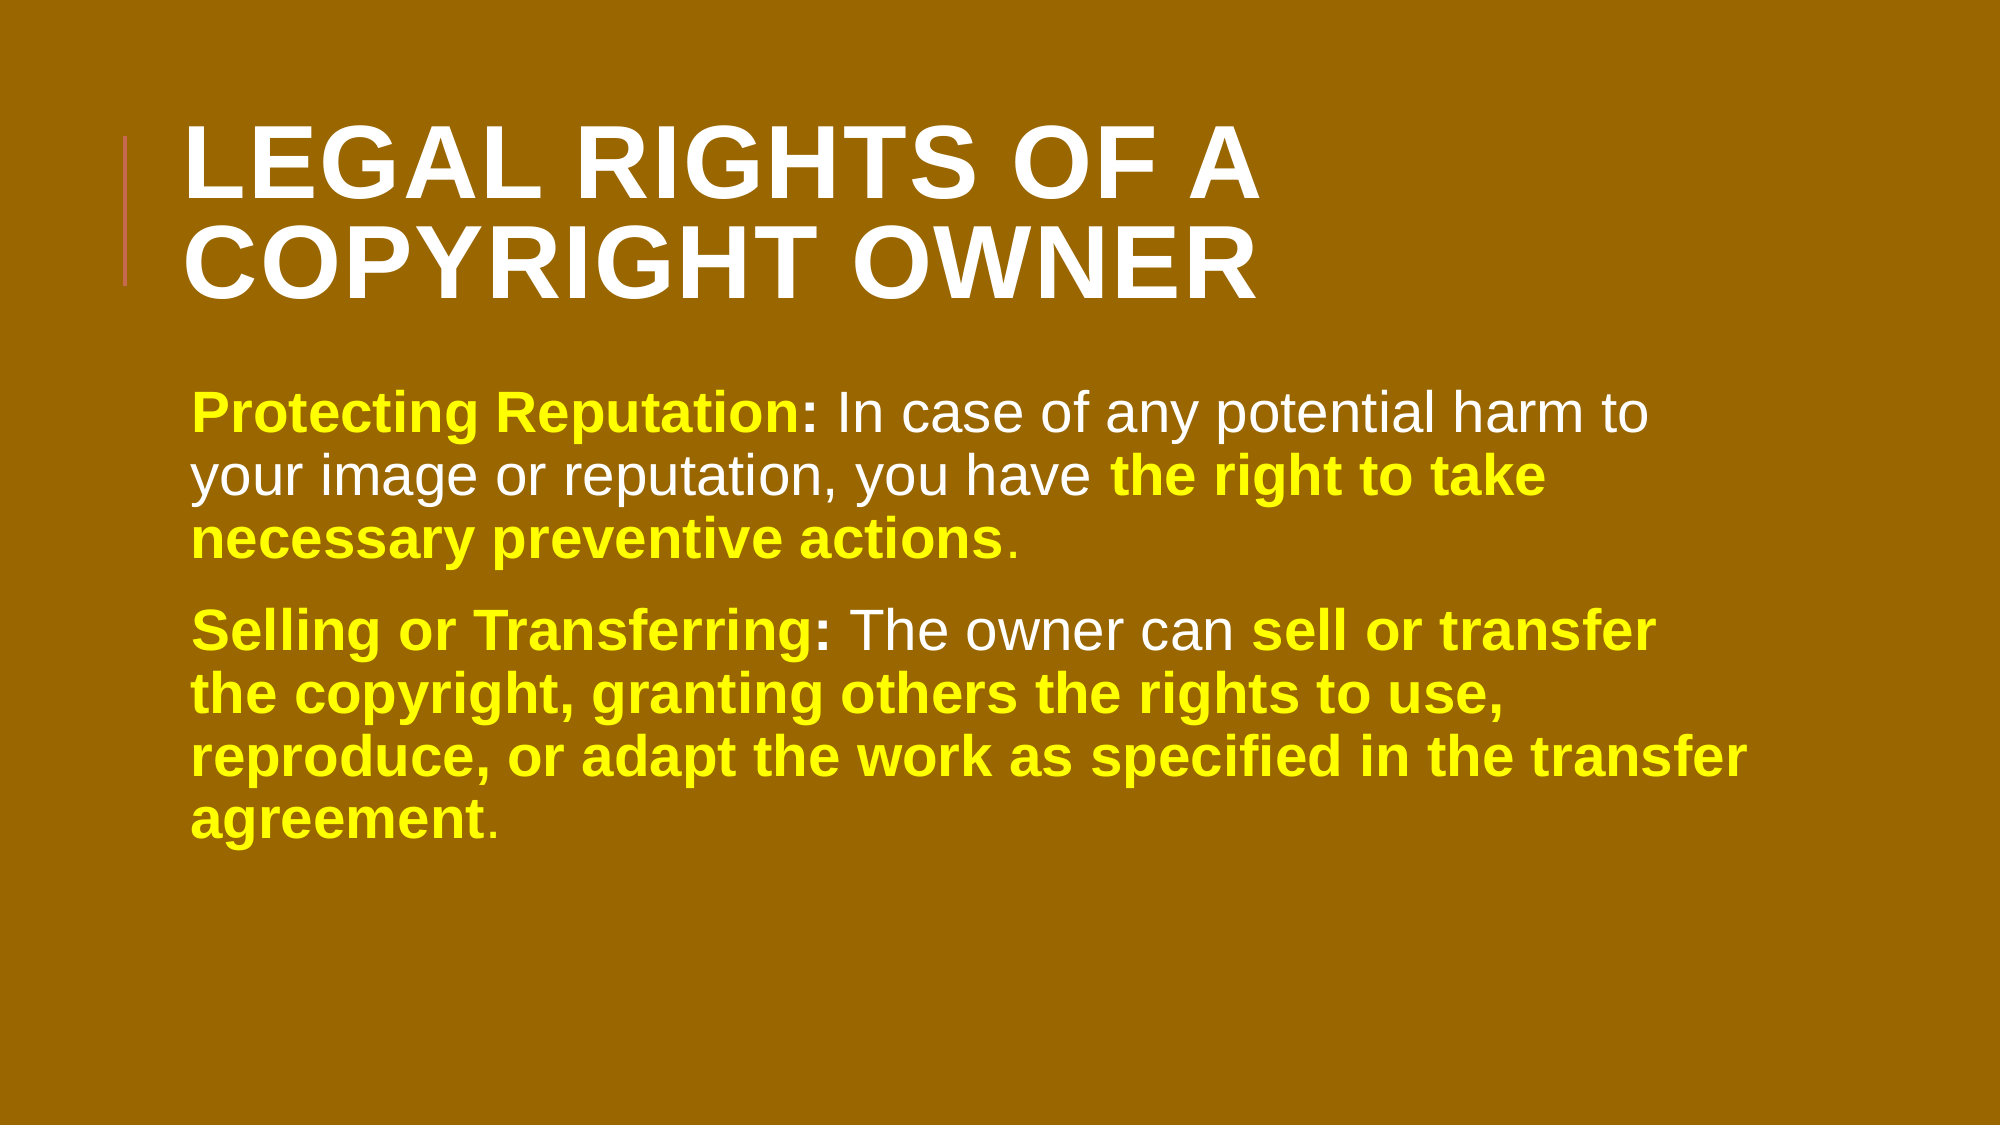

# Legal Rights of a Copyright Owner
Protecting Reputation: In case of any potential harm to your image or reputation, you have the right to take necessary preventive actions.
Selling or Transferring: The owner can sell or transfer the copyright, granting others the rights to use, reproduce, or adapt the work as specified in the transfer agreement.